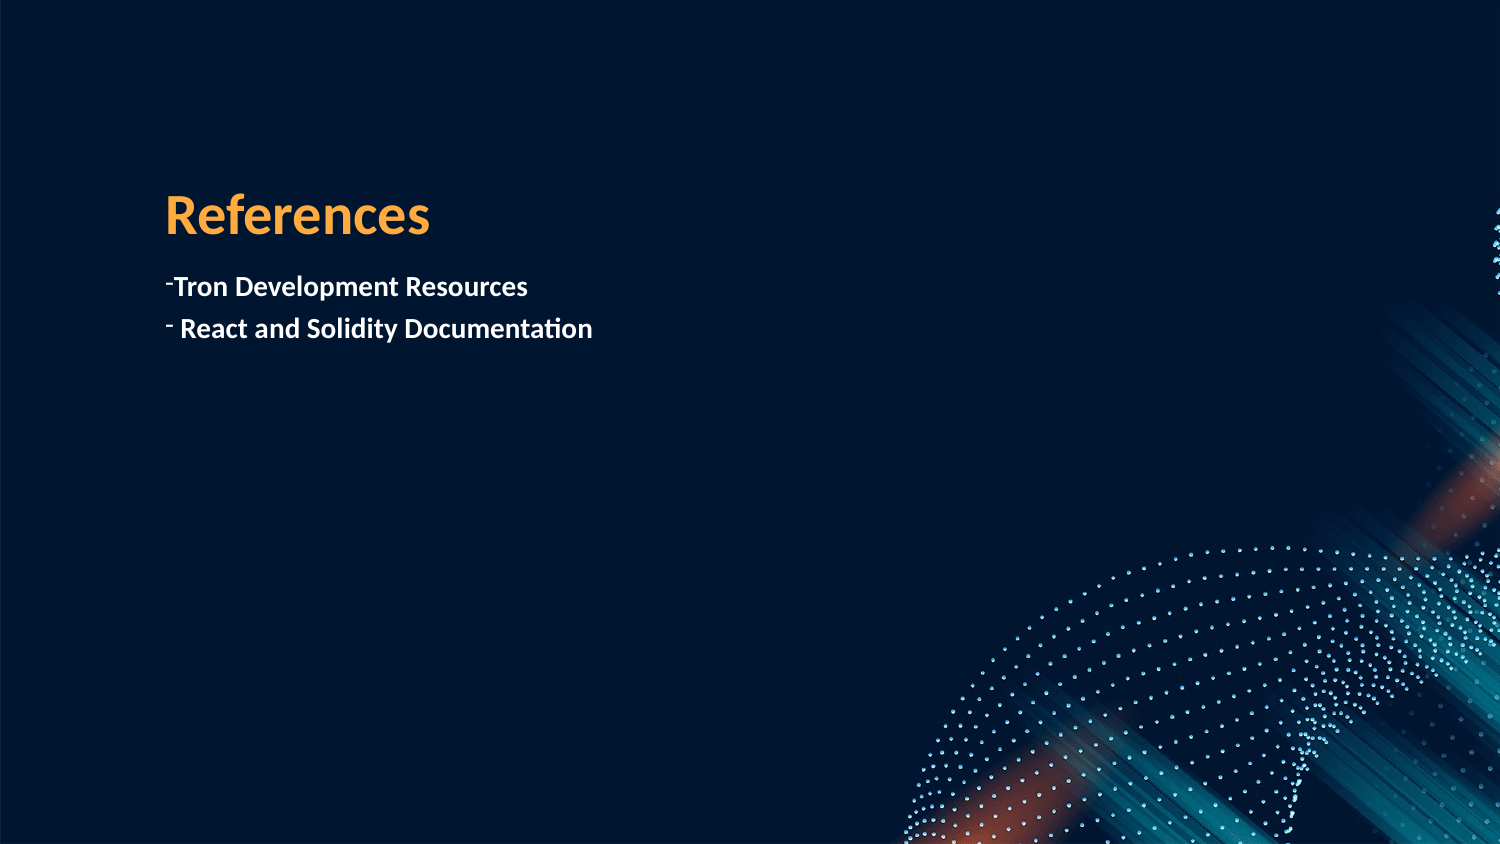

References
Tron Development Resources
 React and Solidity Documentation